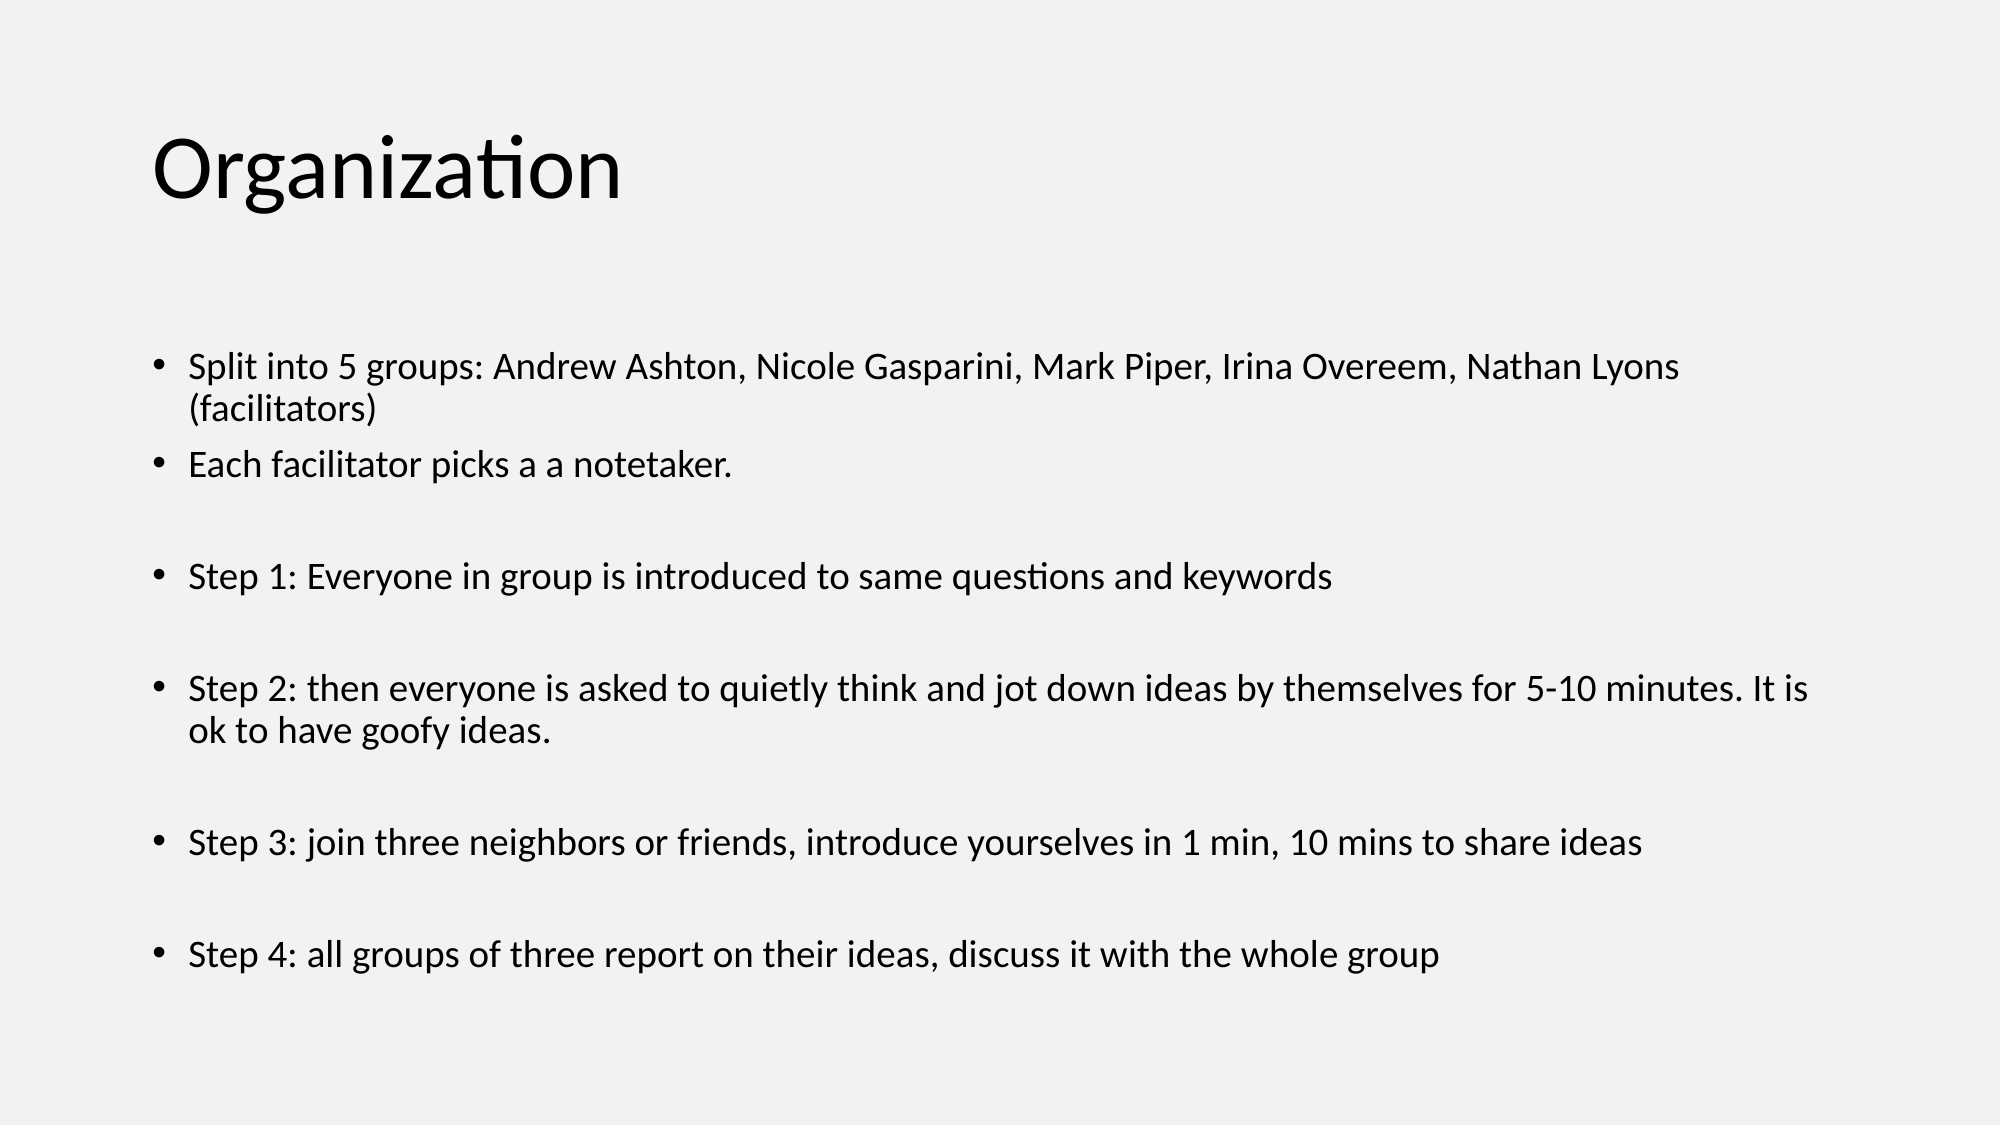

# Organization

Split into 5 groups: Andrew Ashton, Nicole Gasparini, Mark Piper, Irina Overeem, Nathan Lyons (facilitators)
Each facilitator picks a a notetaker.

Step 1: Everyone in group is introduced to same questions and keywords

Step 2: then everyone is asked to quietly think and jot down ideas by themselves for 5-10 minutes. It is ok to have goofy ideas.

Step 3: join three neighbors or friends, introduce yourselves in 1 min, 10 mins to share ideas

Step 4: all groups of three report on their ideas, discuss it with the whole group